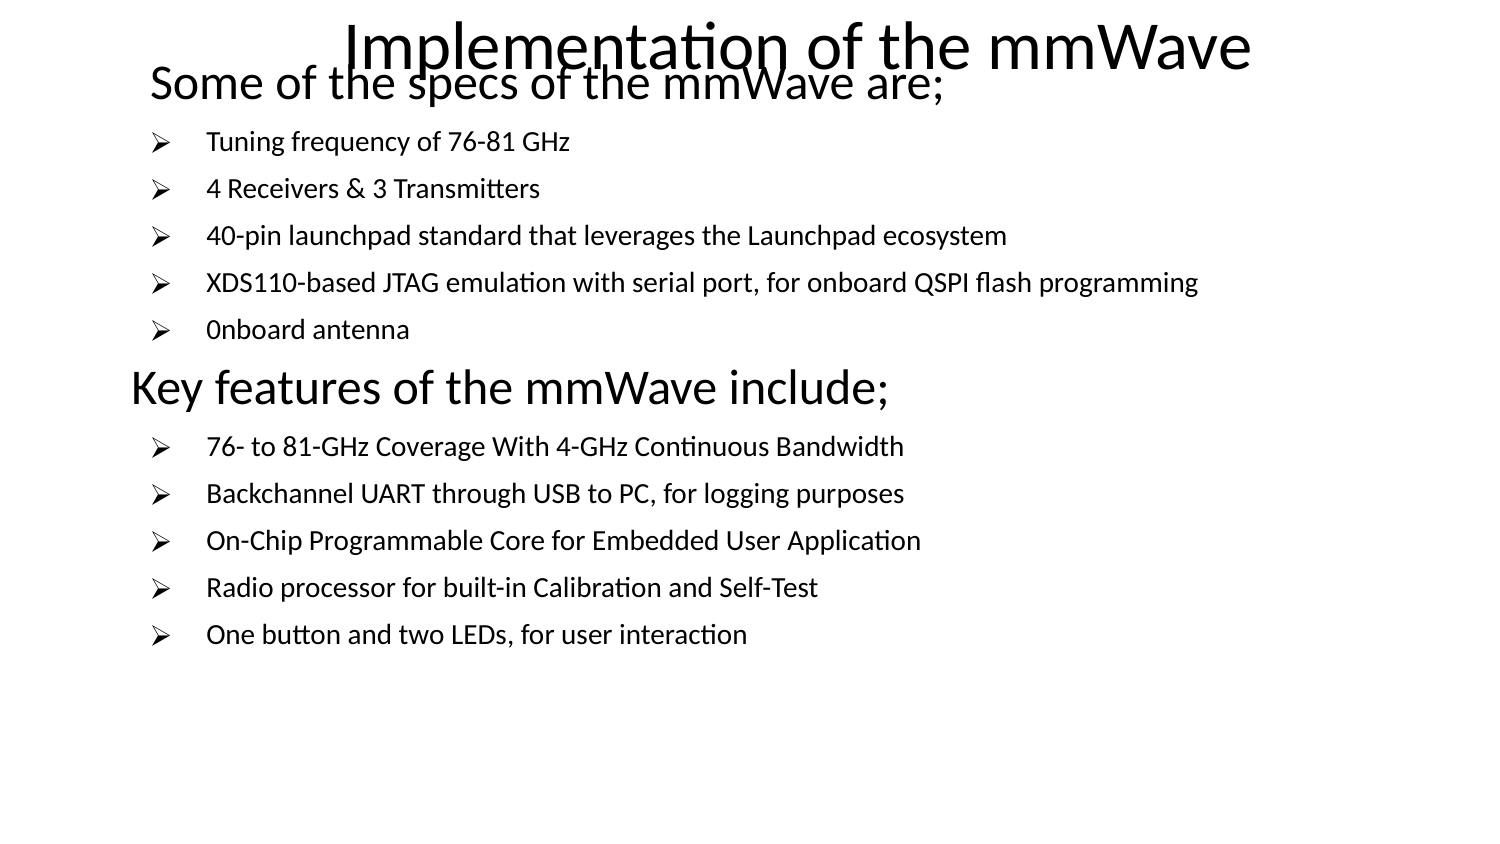

# Implementation of the mmWave
Some of the specs of the mmWave are;
Tuning frequency of 76-81 GHz
4 Receivers & 3 Transmitters
40-pin launchpad standard that leverages the Launchpad ecosystem
XDS110-based JTAG emulation with serial port, for onboard QSPI flash programming
0nboard antenna
Key features of the mmWave include;
76- to 81-GHz Coverage With 4-GHz Continuous Bandwidth
Backchannel UART through USB to PC, for logging purposes
On-Chip Programmable Core for Embedded User Application
Radio processor for built-in Calibration and Self-Test
One button and two LEDs, for user interaction